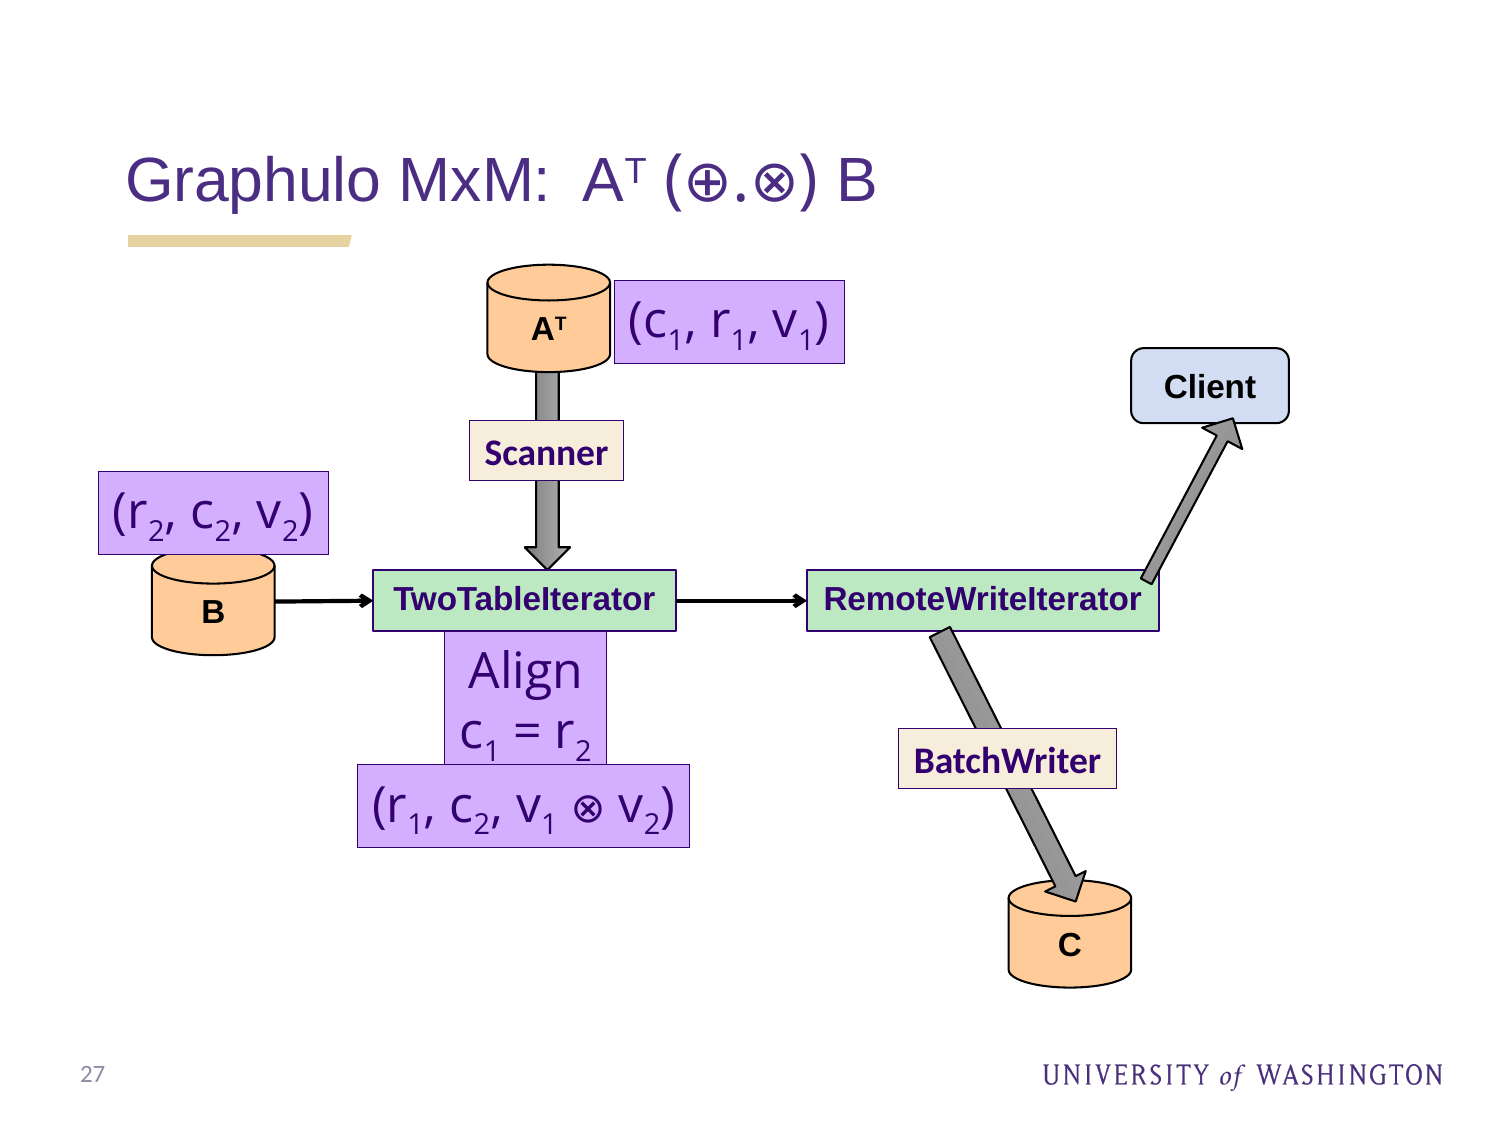

Graphulo MxM:  AT (⊕.⊗) B
AT
(c1, r1, v1)
Client

Scanner
(r2, c2, v2)

B
TwoTableIterator
RemoteWriteIterator
Align
c1 = r2
BatchWriter

(r1, c2, v1 ⊗ v2)
C
27